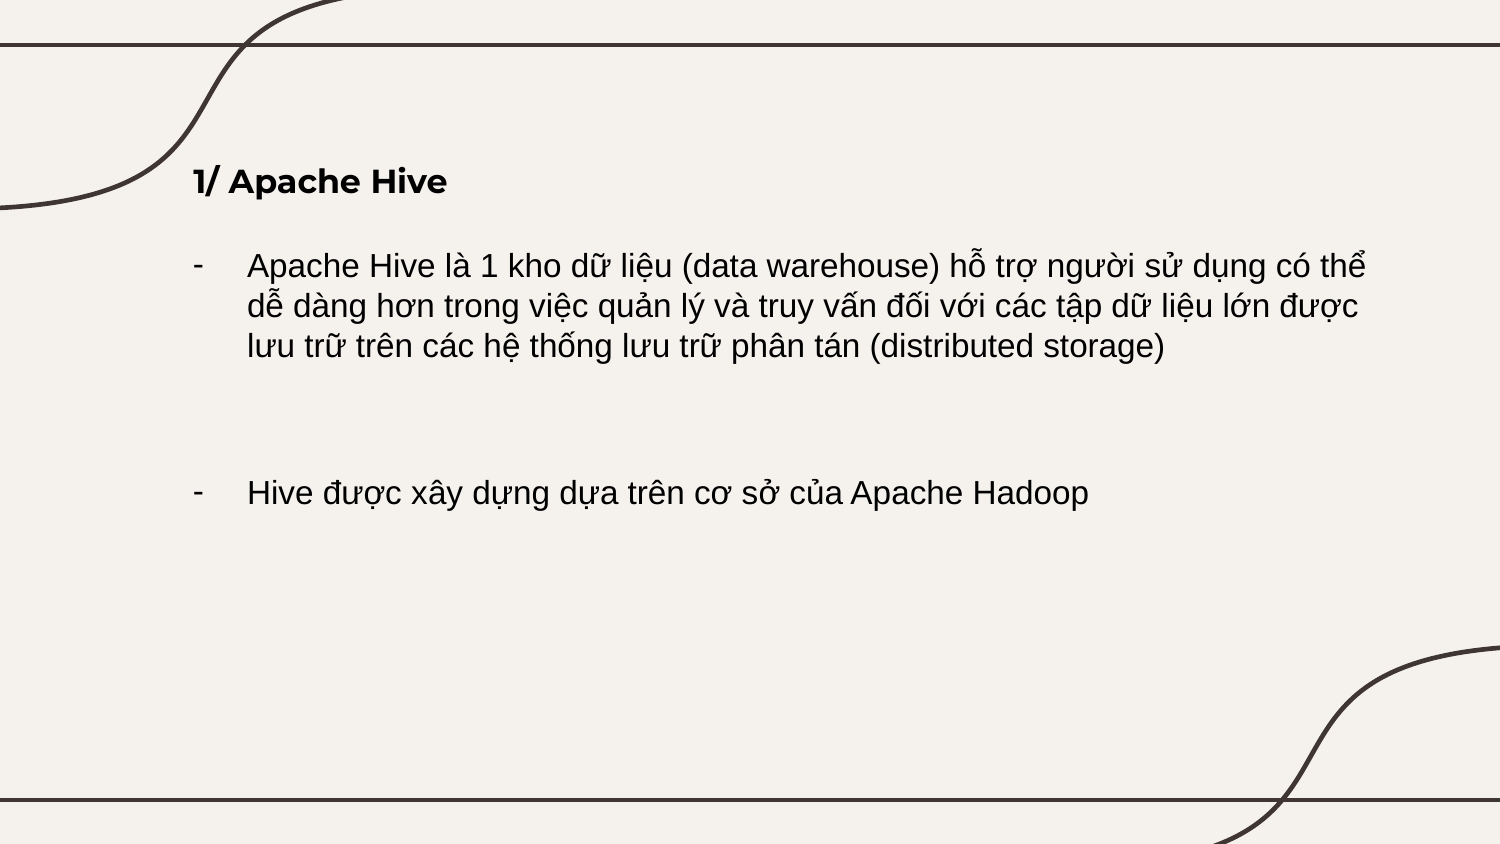

1/ Apache Hive
Apache Hive là 1 kho dữ liệu (data warehouse) hỗ trợ người sử dụng có thể dễ dàng hơn trong việc quản lý và truy vấn đối với các tập dữ liệu lớn được lưu trữ trên các hệ thống lưu trữ phân tán (distributed storage)
Hive được xây dựng dựa trên cơ sở của Apache Hadoop